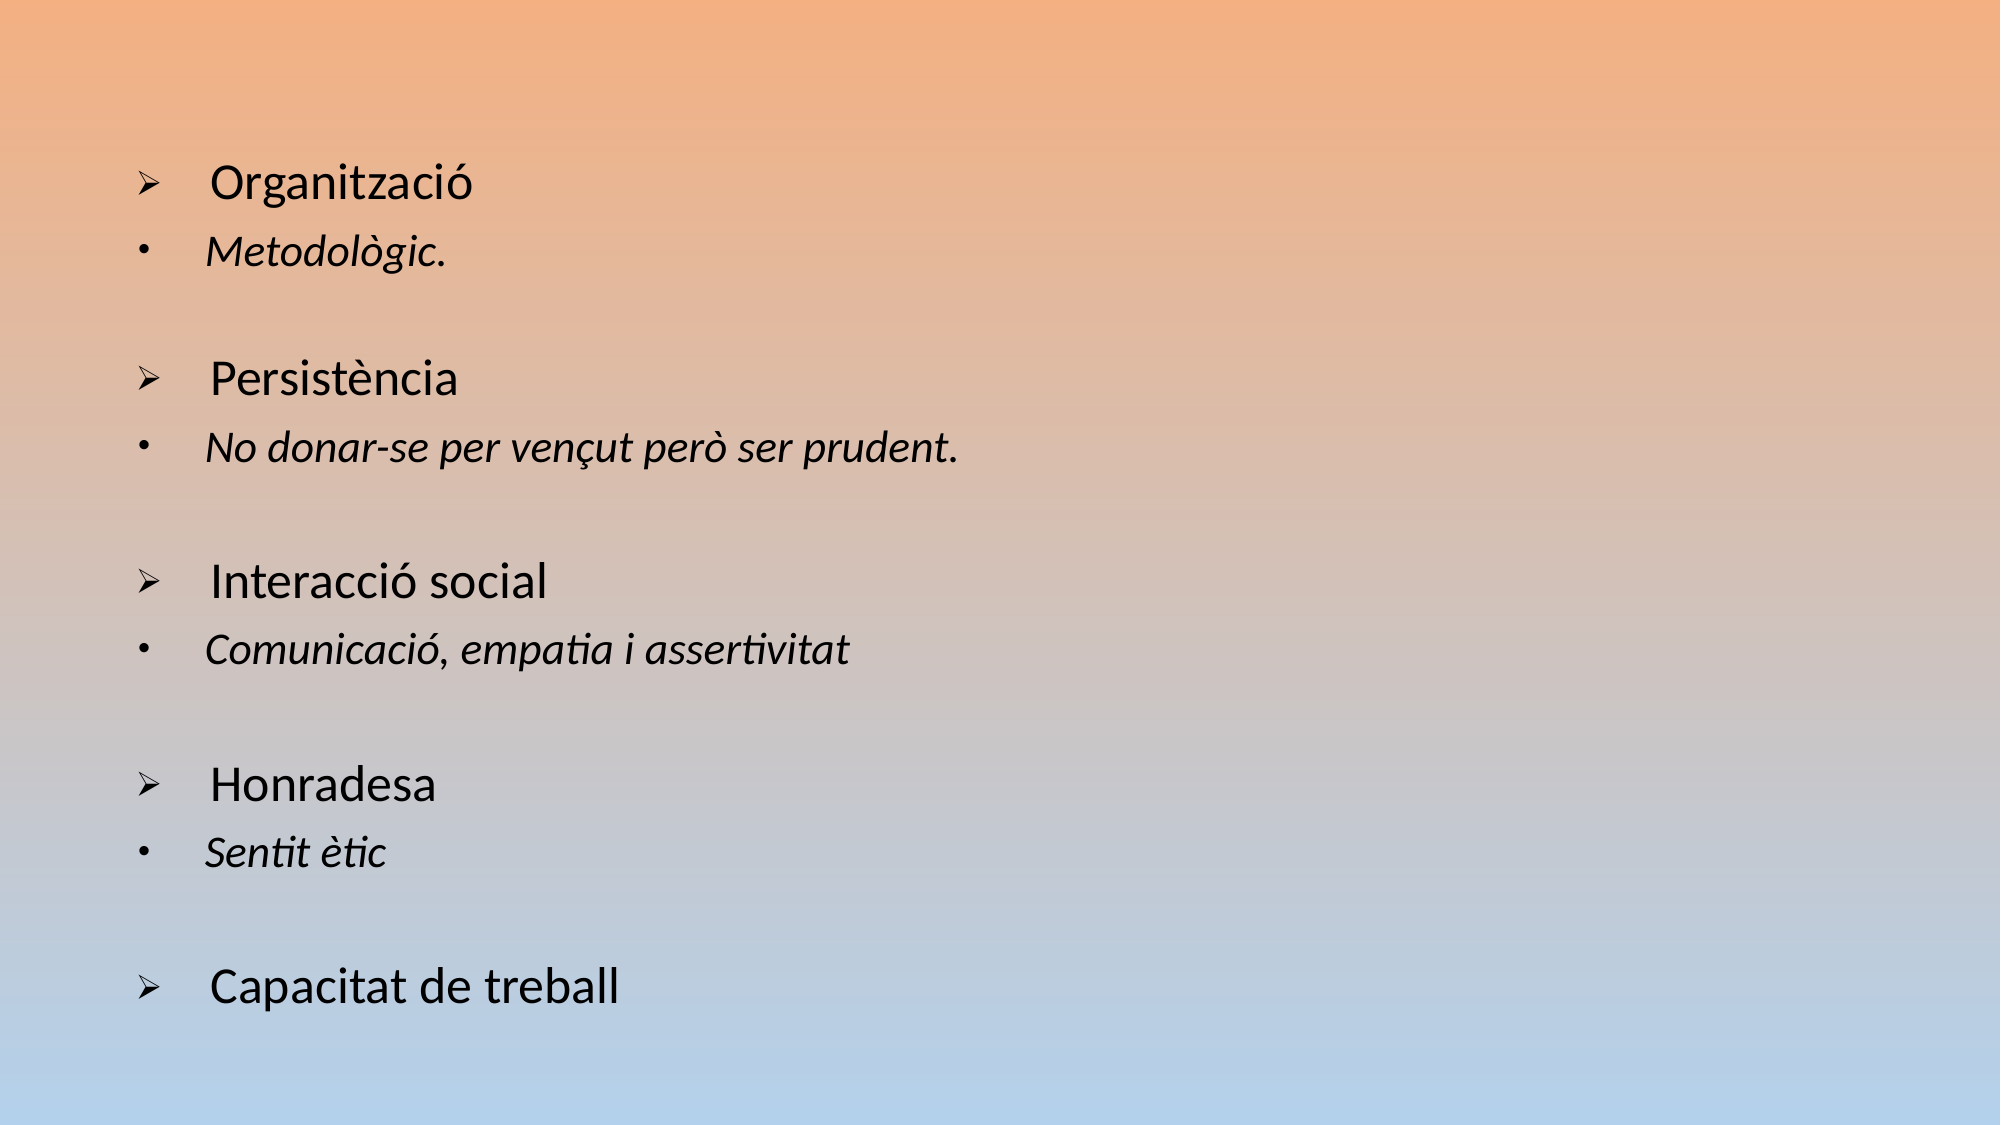

Organització
Metodològic.

Persistència
No donar-se per vençut però ser prudent.

Interacció social
Comunicació, empatia i assertivitat

Honradesa
Sentit ètic

Capacitat de treball